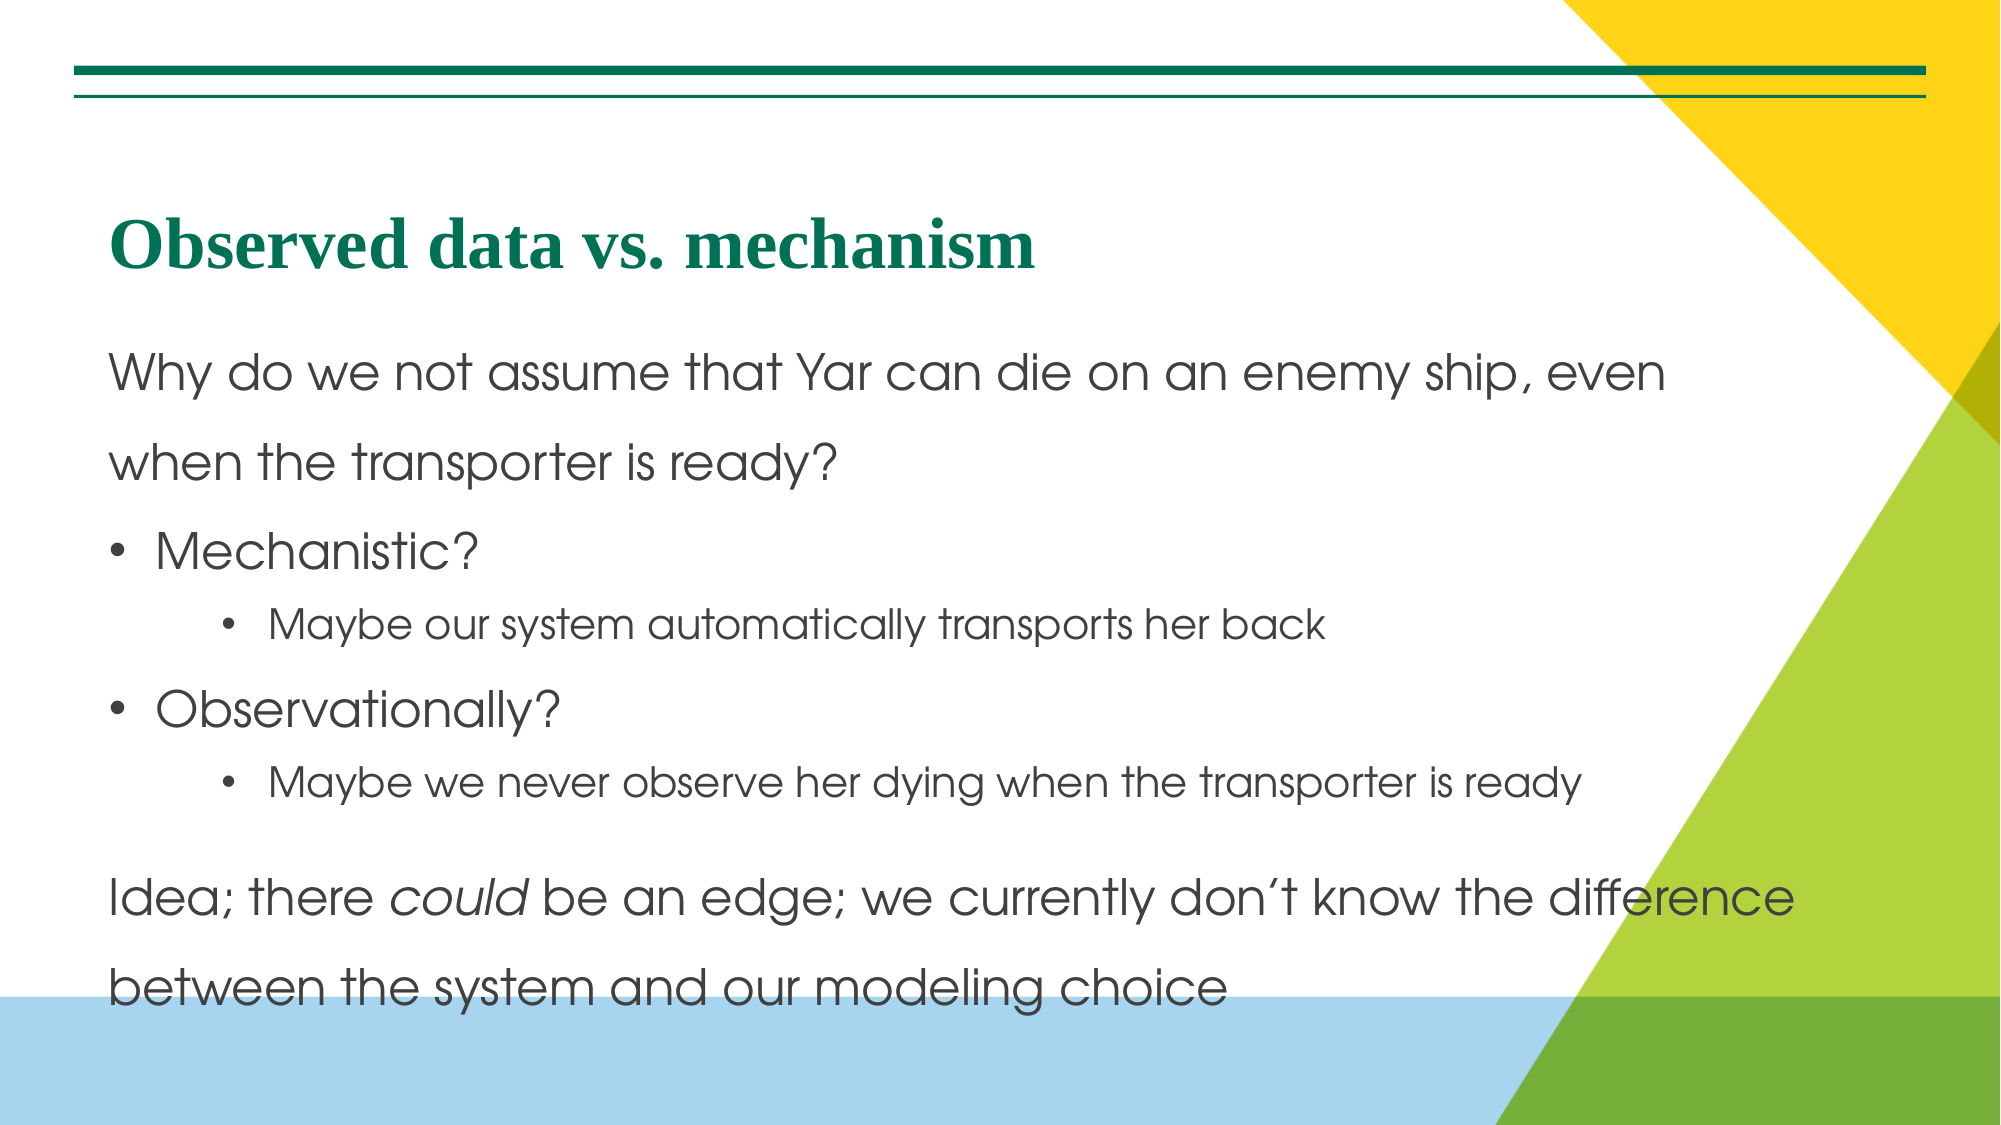

# Observed data vs. mechanism
Why do we not assume that Yar can die on an enemy ship, even when the transporter is ready?
Mechanistic?
Maybe our system automatically transports her back
Observationally?
Maybe we never observe her dying when the transporter is ready
Idea; there could be an edge; we currently don’t know the difference between the system and our modeling choice